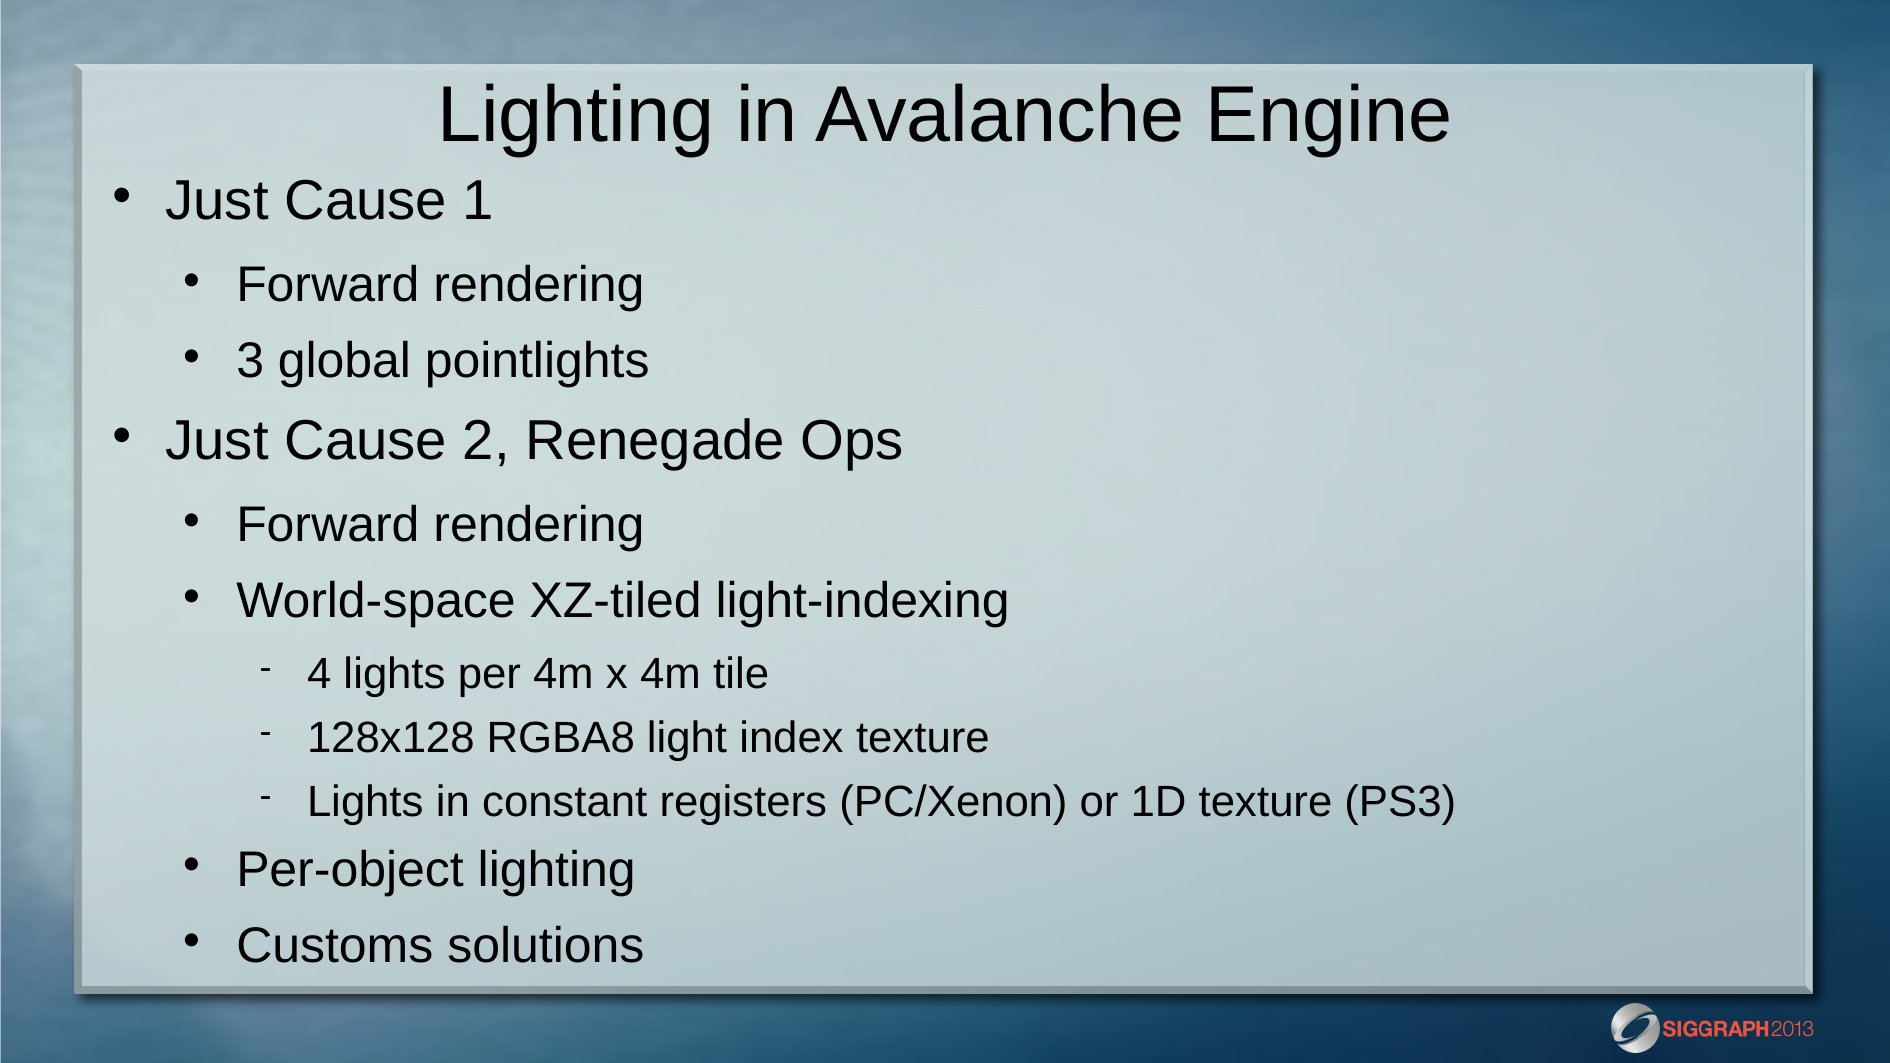

# Lighting in Avalanche Engine
Just Cause 1
Forward rendering
3 global pointlights
Just Cause 2, Renegade Ops
Forward rendering
World-space XZ-tiled light-indexing
4 lights per 4m x 4m tile
128x128 RGBA8 light index texture
Lights in constant registers (PC/Xenon) or 1D texture (PS3)
Per-object lighting
Customs solutions